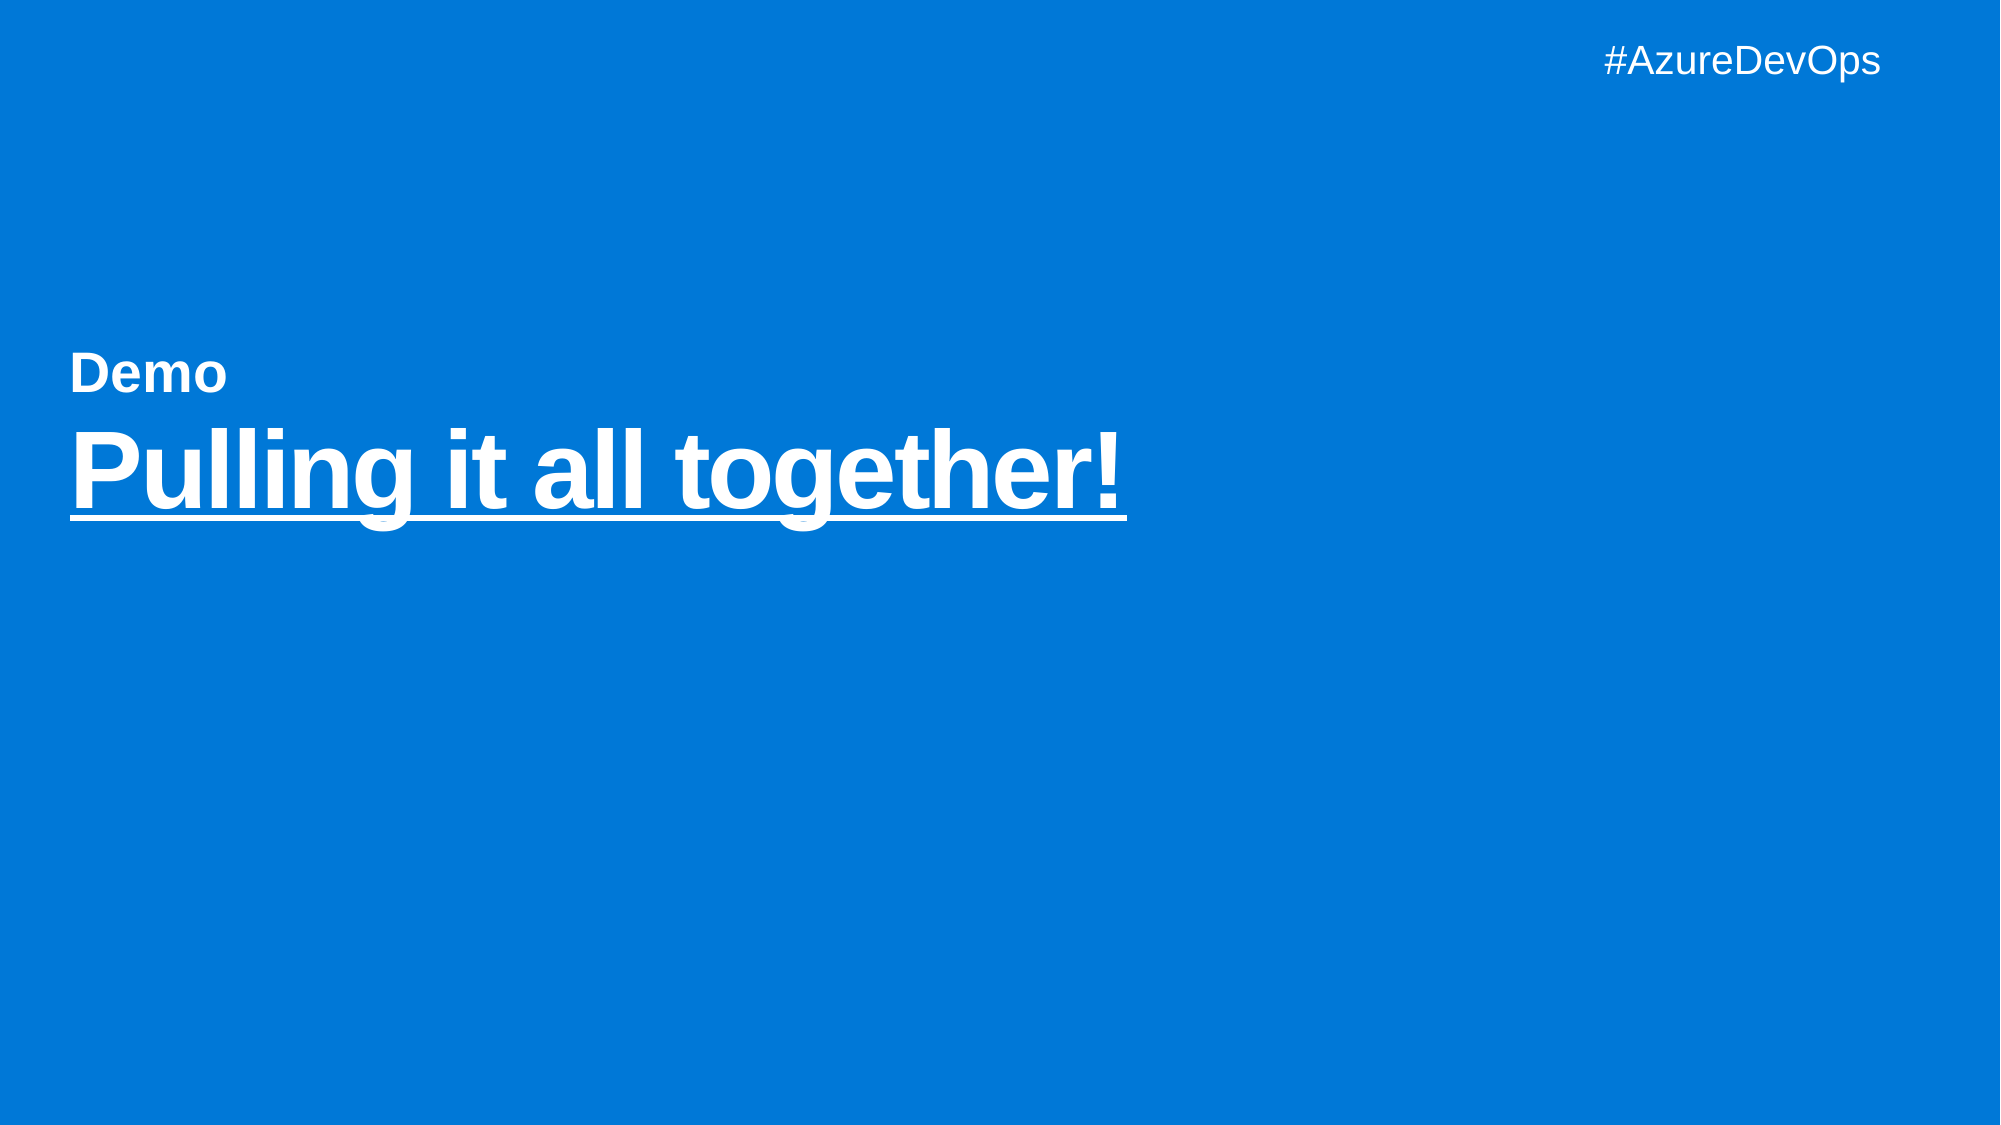

#AzureDevOps
Demo
# Pulling it all together!